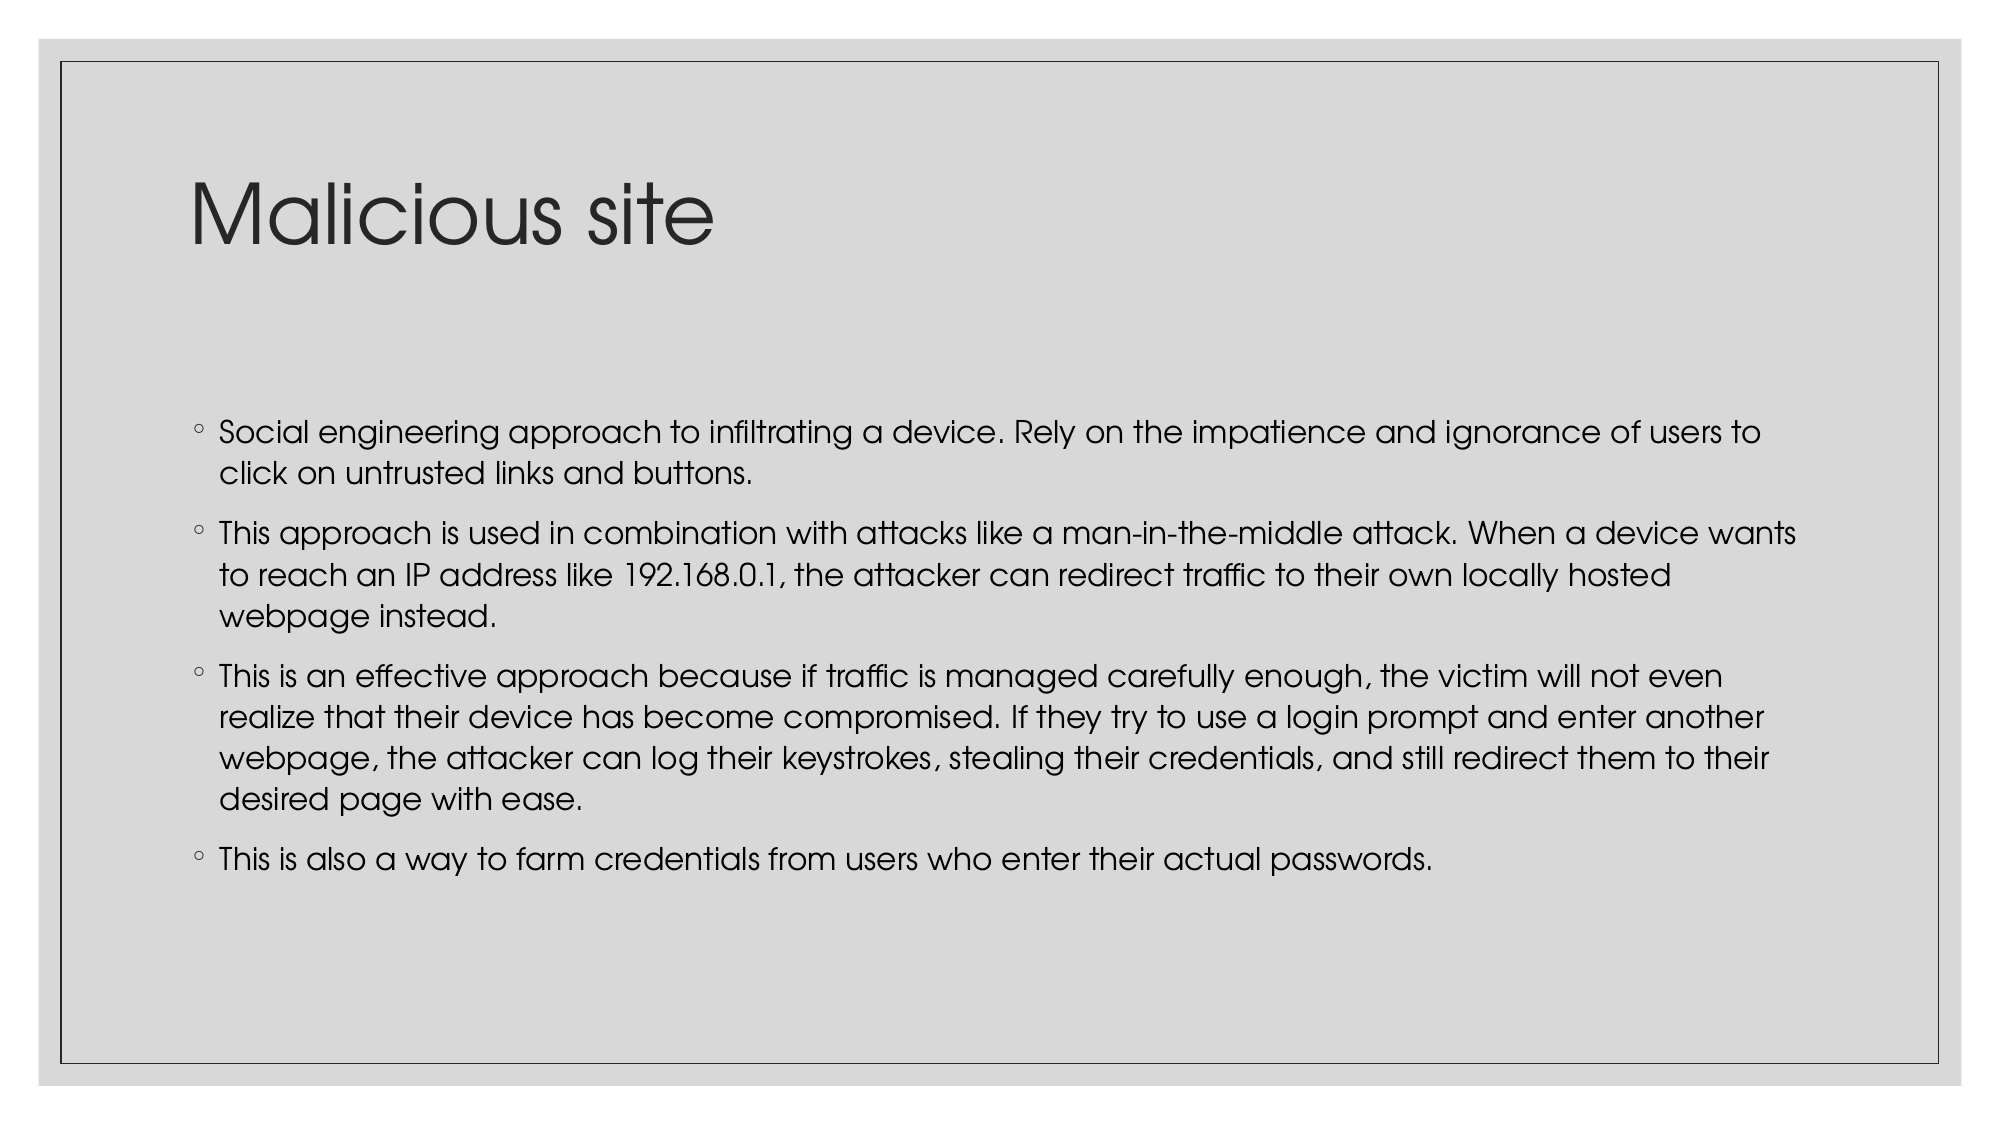

# Malicious site

Social engineering approach to infiltrating a device. Rely on the impatience and ignorance of users to click on untrusted links and buttons.
This approach is used in combination with attacks like a man-in-the-middle attack. When a device wants to reach an IP address like 192.168.0.1, the attacker can redirect traffic to their own locally hosted webpage instead.
This is an effective approach because if traffic is managed carefully enough, the victim will not even realize that their device has become compromised. If they try to use a login prompt and enter another webpage, the attacker can log their keystrokes, stealing their credentials, and still redirect them to their desired page with ease.
This is also a way to farm credentials from users who enter their actual passwords.